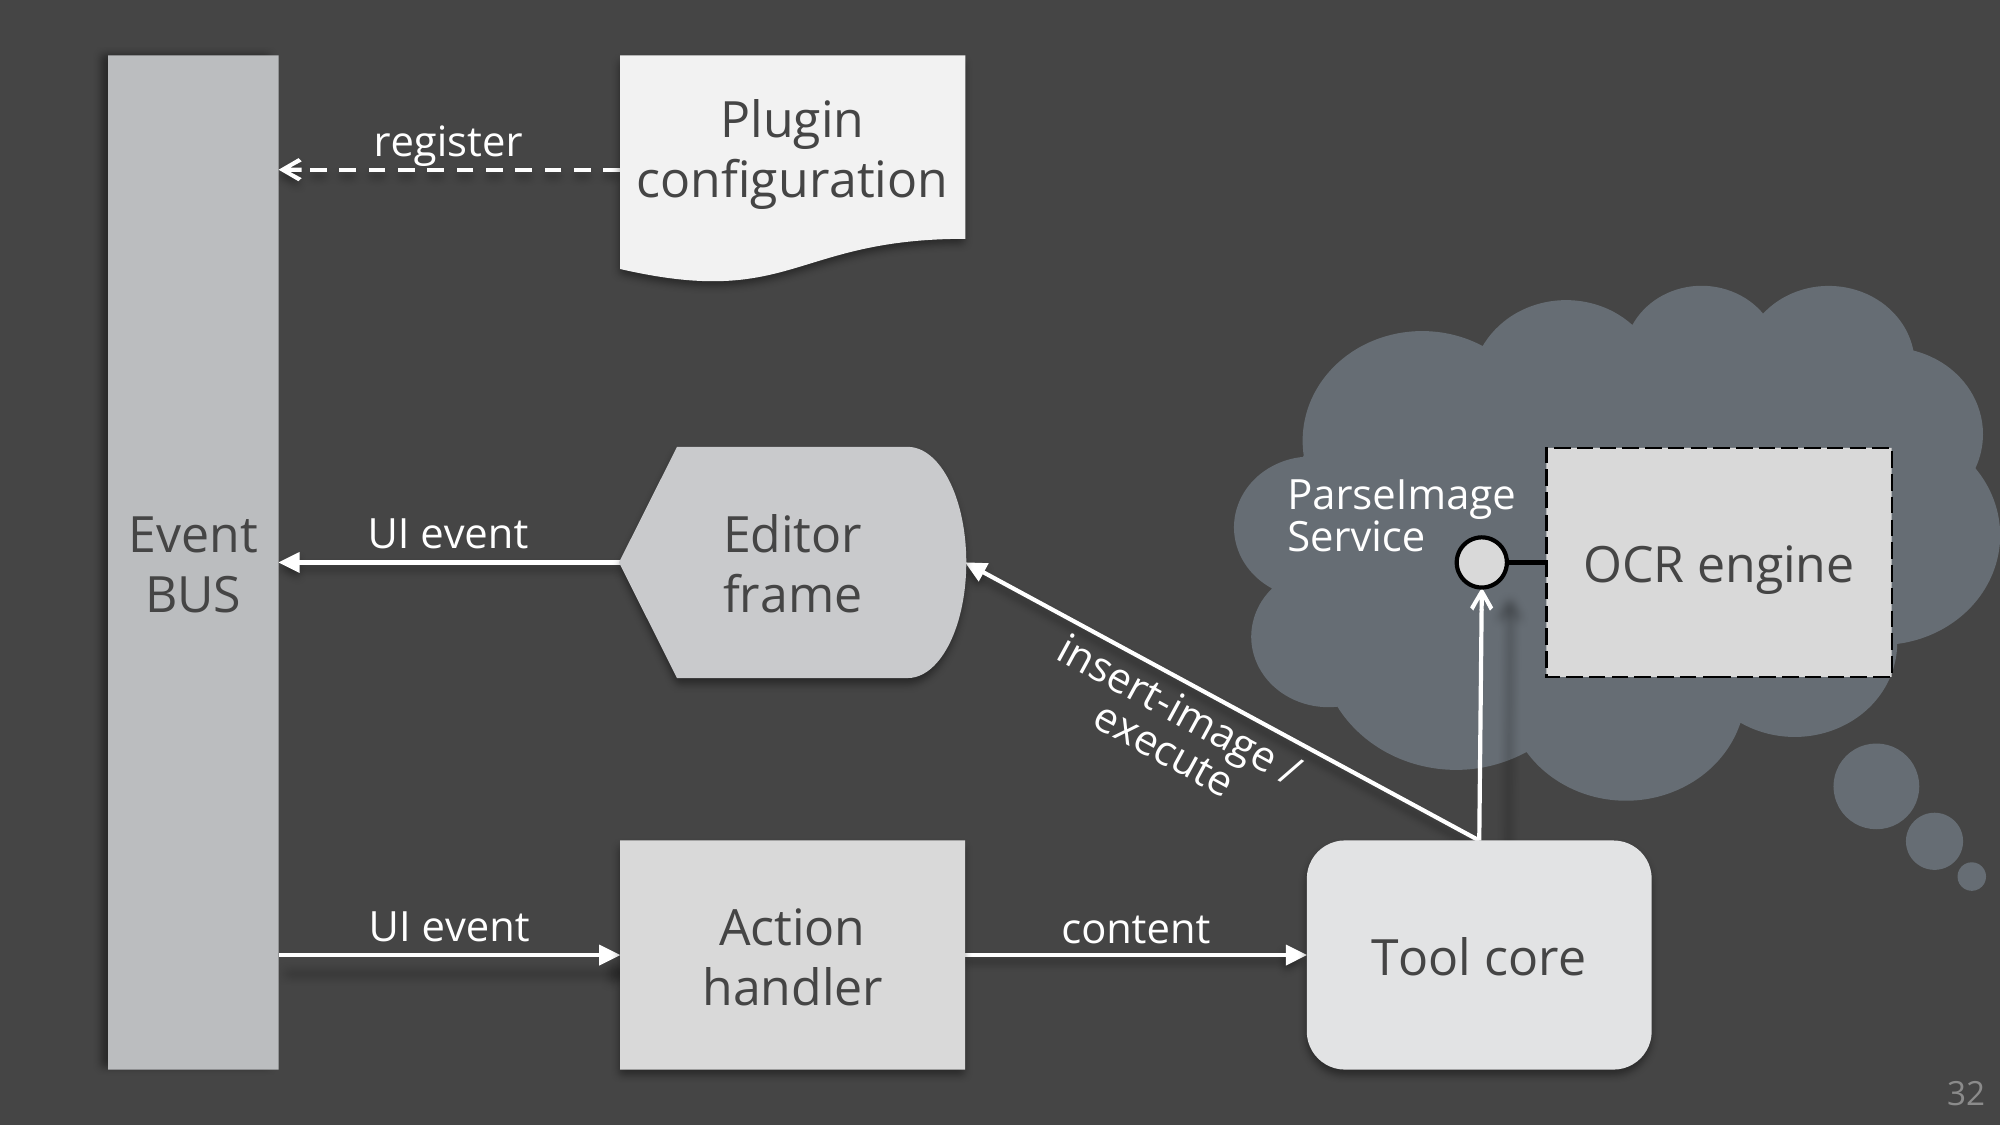

Event
BUS
Plugin configuration
Editor frame
Action handler
Tool core
OCR engine

ParseImage Service
register

UI event
insert-image /
execute
UI event
content
32